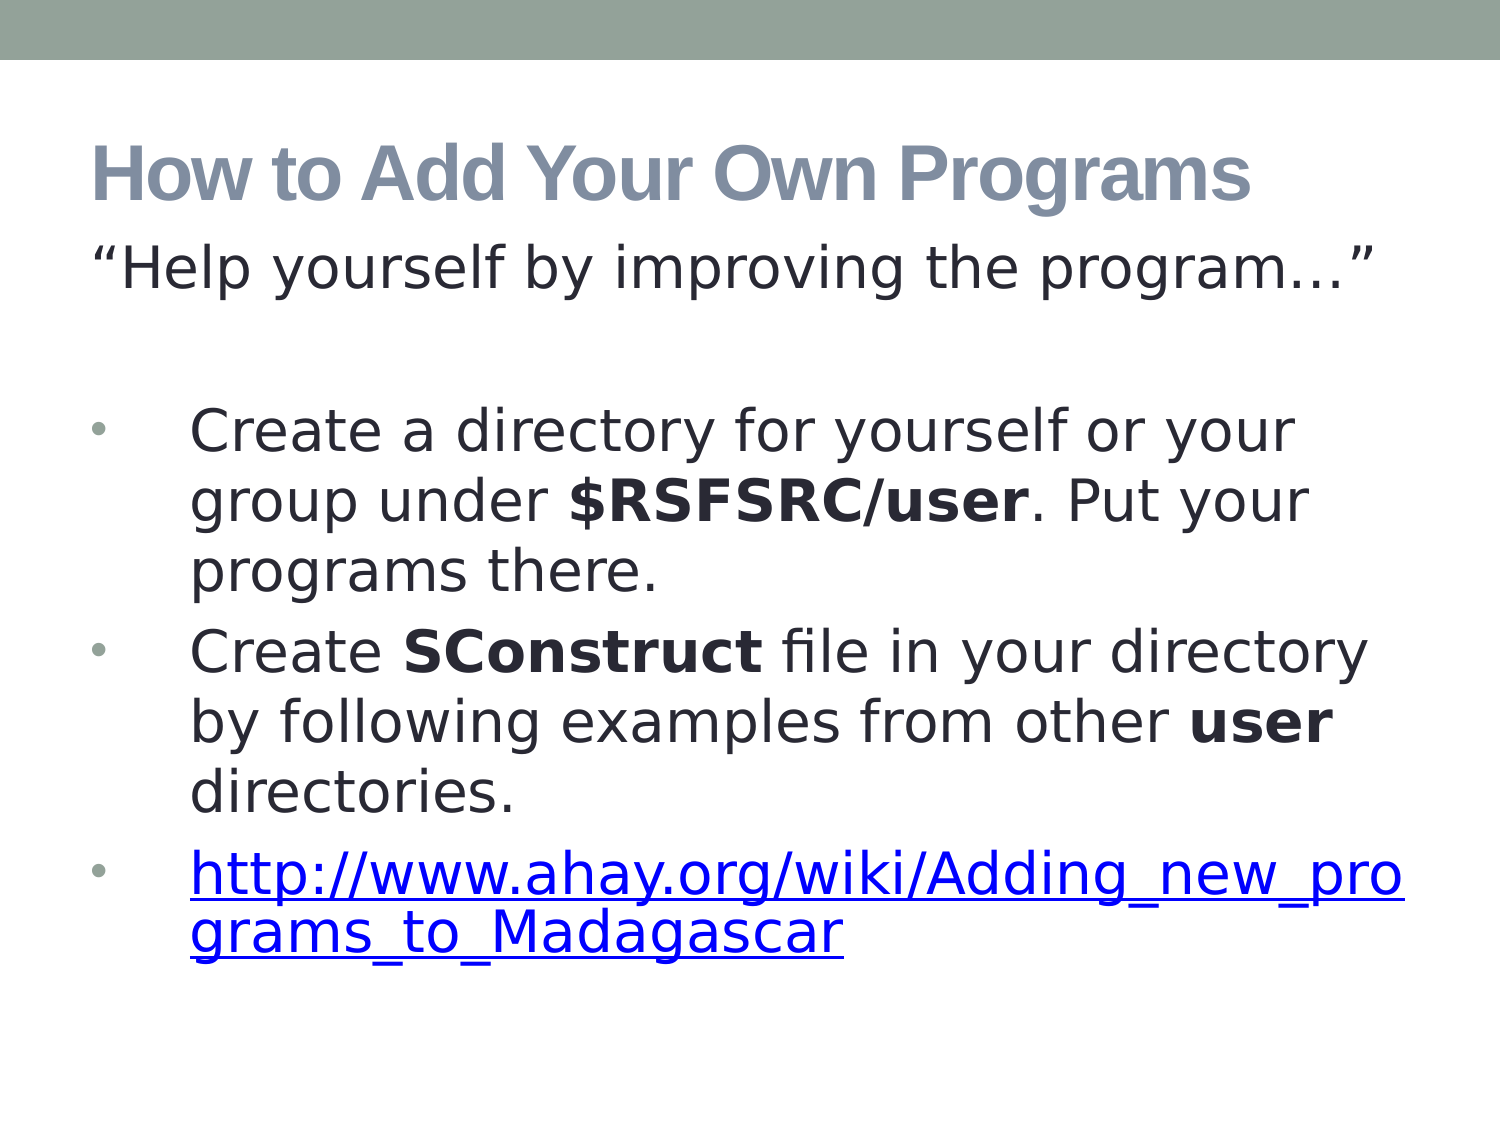

# How to Add Your Own Programs
“Help yourself by improving the program…”

Create a directory for yourself or your group under $RSFSRC/user. Put your programs there.
Create SConstruct file in your directory by following examples from other user directories.
http://www.ahay.org/wiki/Adding_new_programs_to_Madagascar